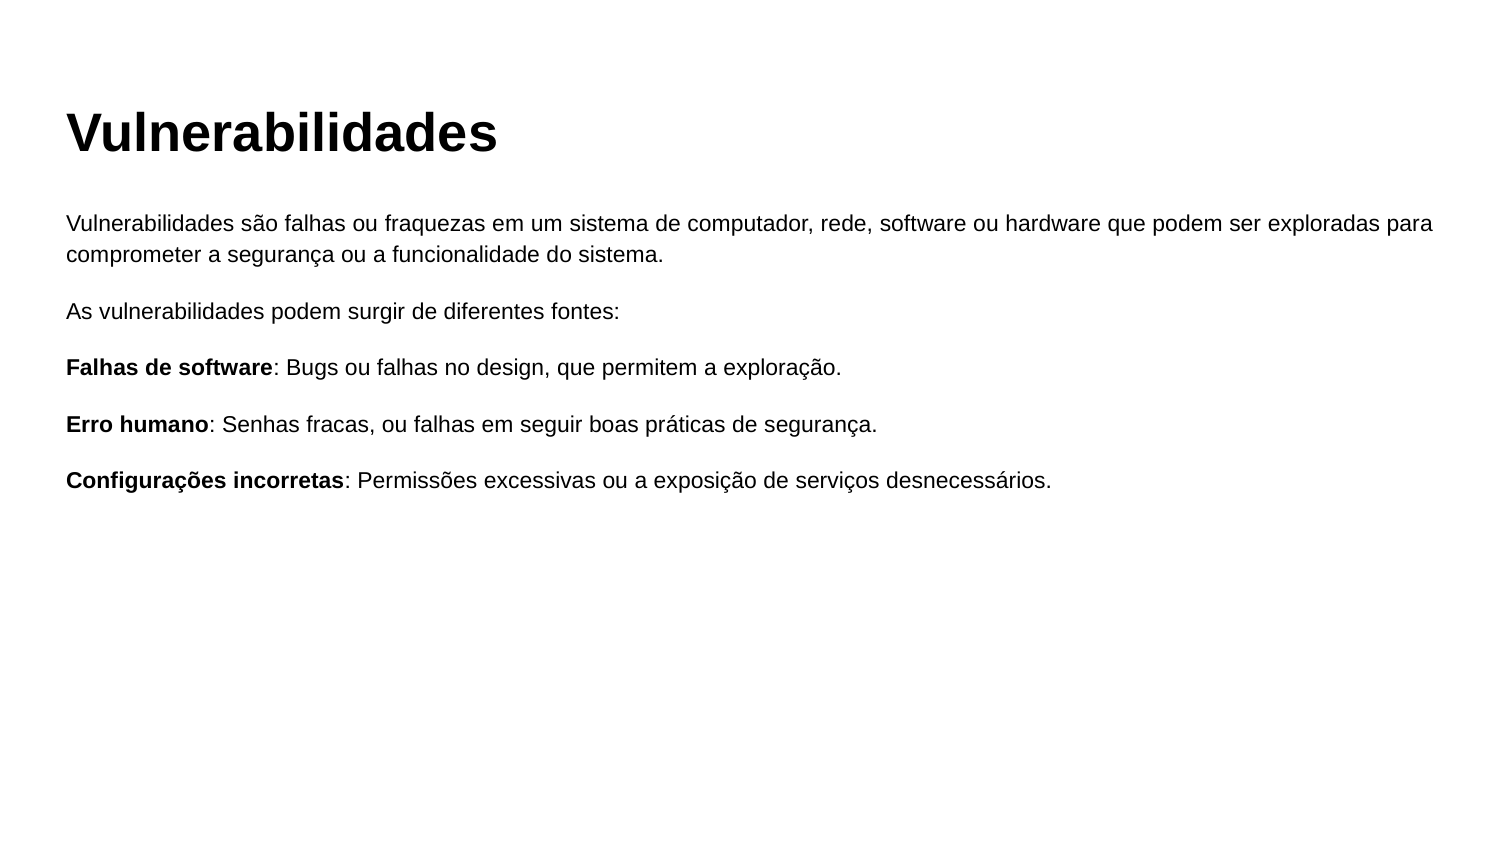

# Vulnerabilidades
Vulnerabilidades são falhas ou fraquezas em um sistema de computador, rede, software ou hardware que podem ser exploradas para comprometer a segurança ou a funcionalidade do sistema.
As vulnerabilidades podem surgir de diferentes fontes:
Falhas de software: Bugs ou falhas no design, que permitem a exploração.
Erro humano: Senhas fracas, ou falhas em seguir boas práticas de segurança.
Configurações incorretas: Permissões excessivas ou a exposição de serviços desnecessários.